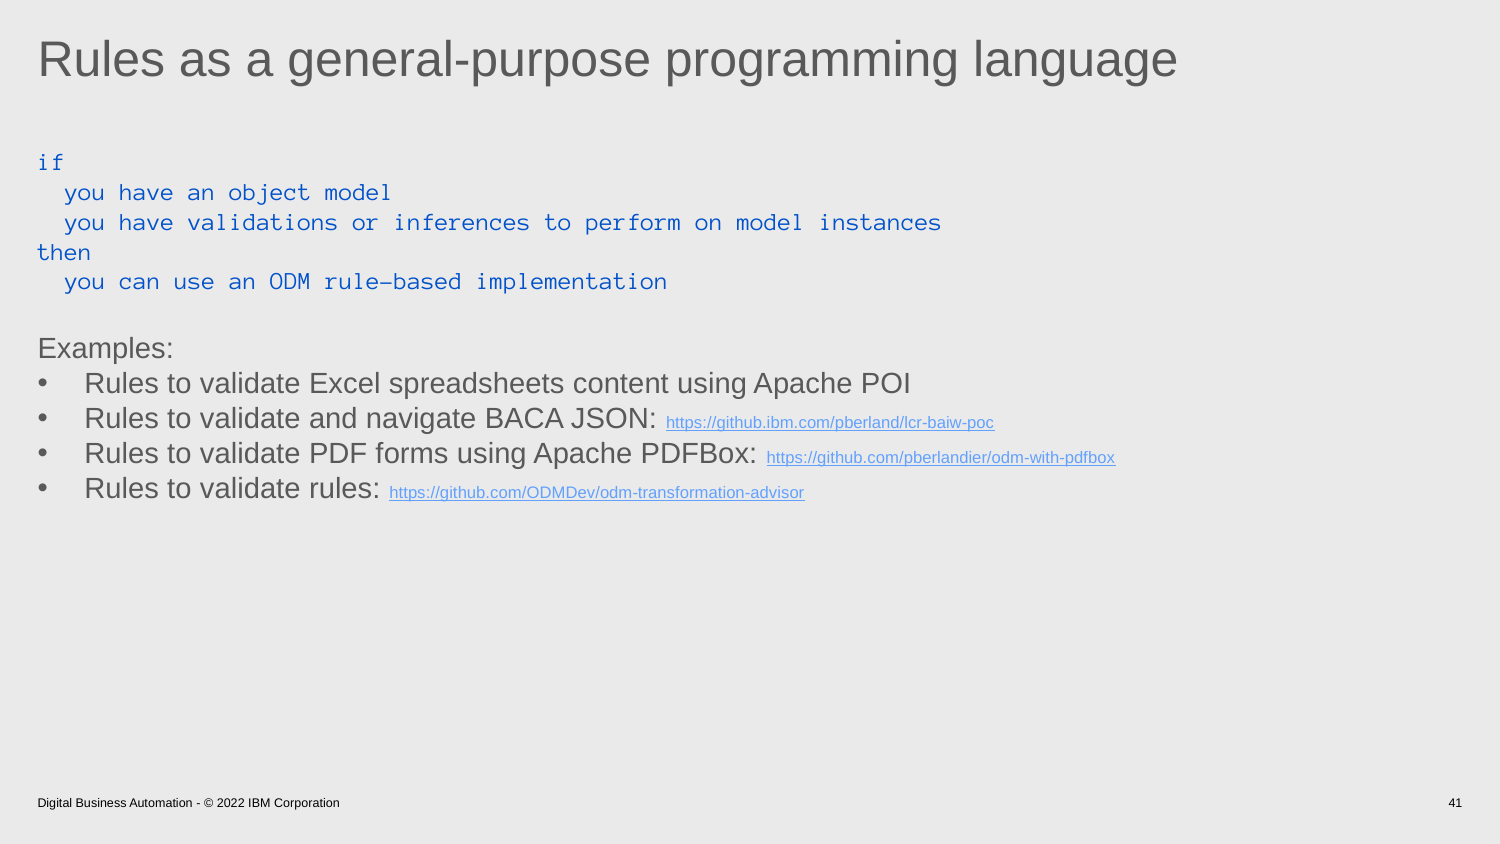

# Rules as a general-purpose programming language
if
  you have an object model
  you have validations or inferences to perform on model instances
then
  you can use an ODM rule-based implementation

Examples:
Rules to validate Excel spreadsheets content using Apache POI
Rules to validate and navigate BACA JSON: https://github.ibm.com/pberland/lcr-baiw-poc
Rules to validate PDF forms using Apache PDFBox: https://github.com/pberlandier/odm-with-pdfbox
Rules to validate rules: https://github.com/ODMDev/odm-transformation-advisor

Digital Business Automation - © 2022 IBM Corporation
41